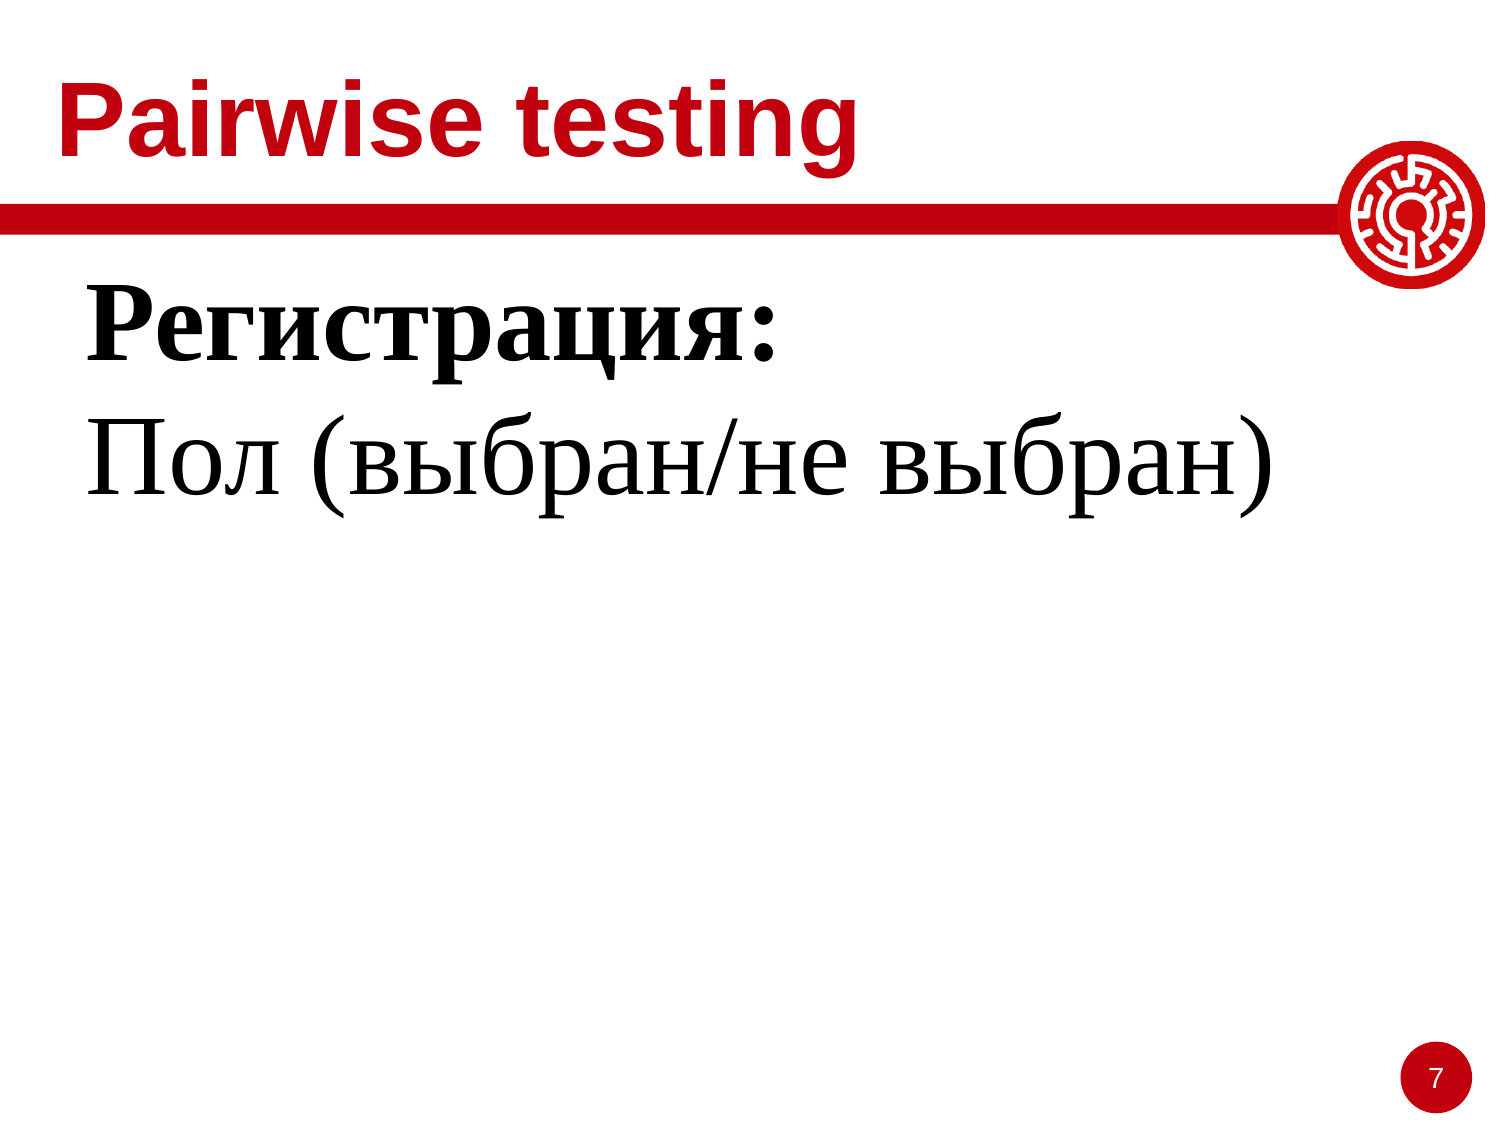

# Pairwise testing
Регистрация:
Пол (выбран/не выбран)
7